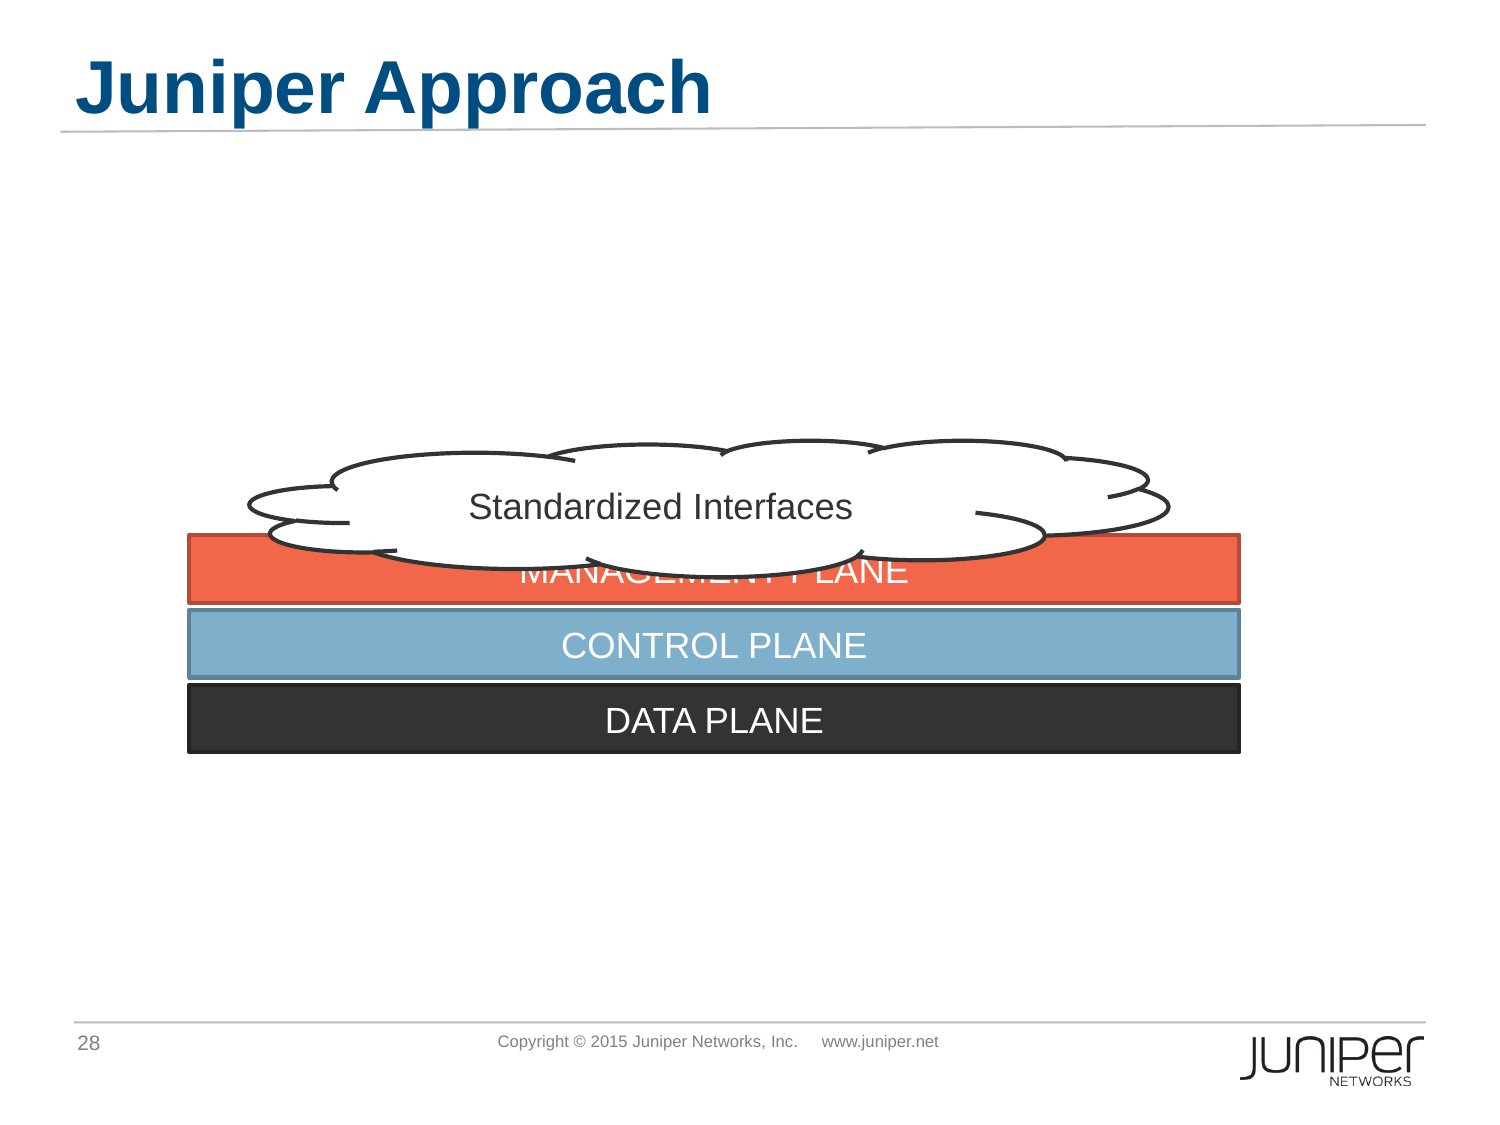

# Juniper Approach
Standardized Interfaces
Management Plane
Control Plane
Data Plane